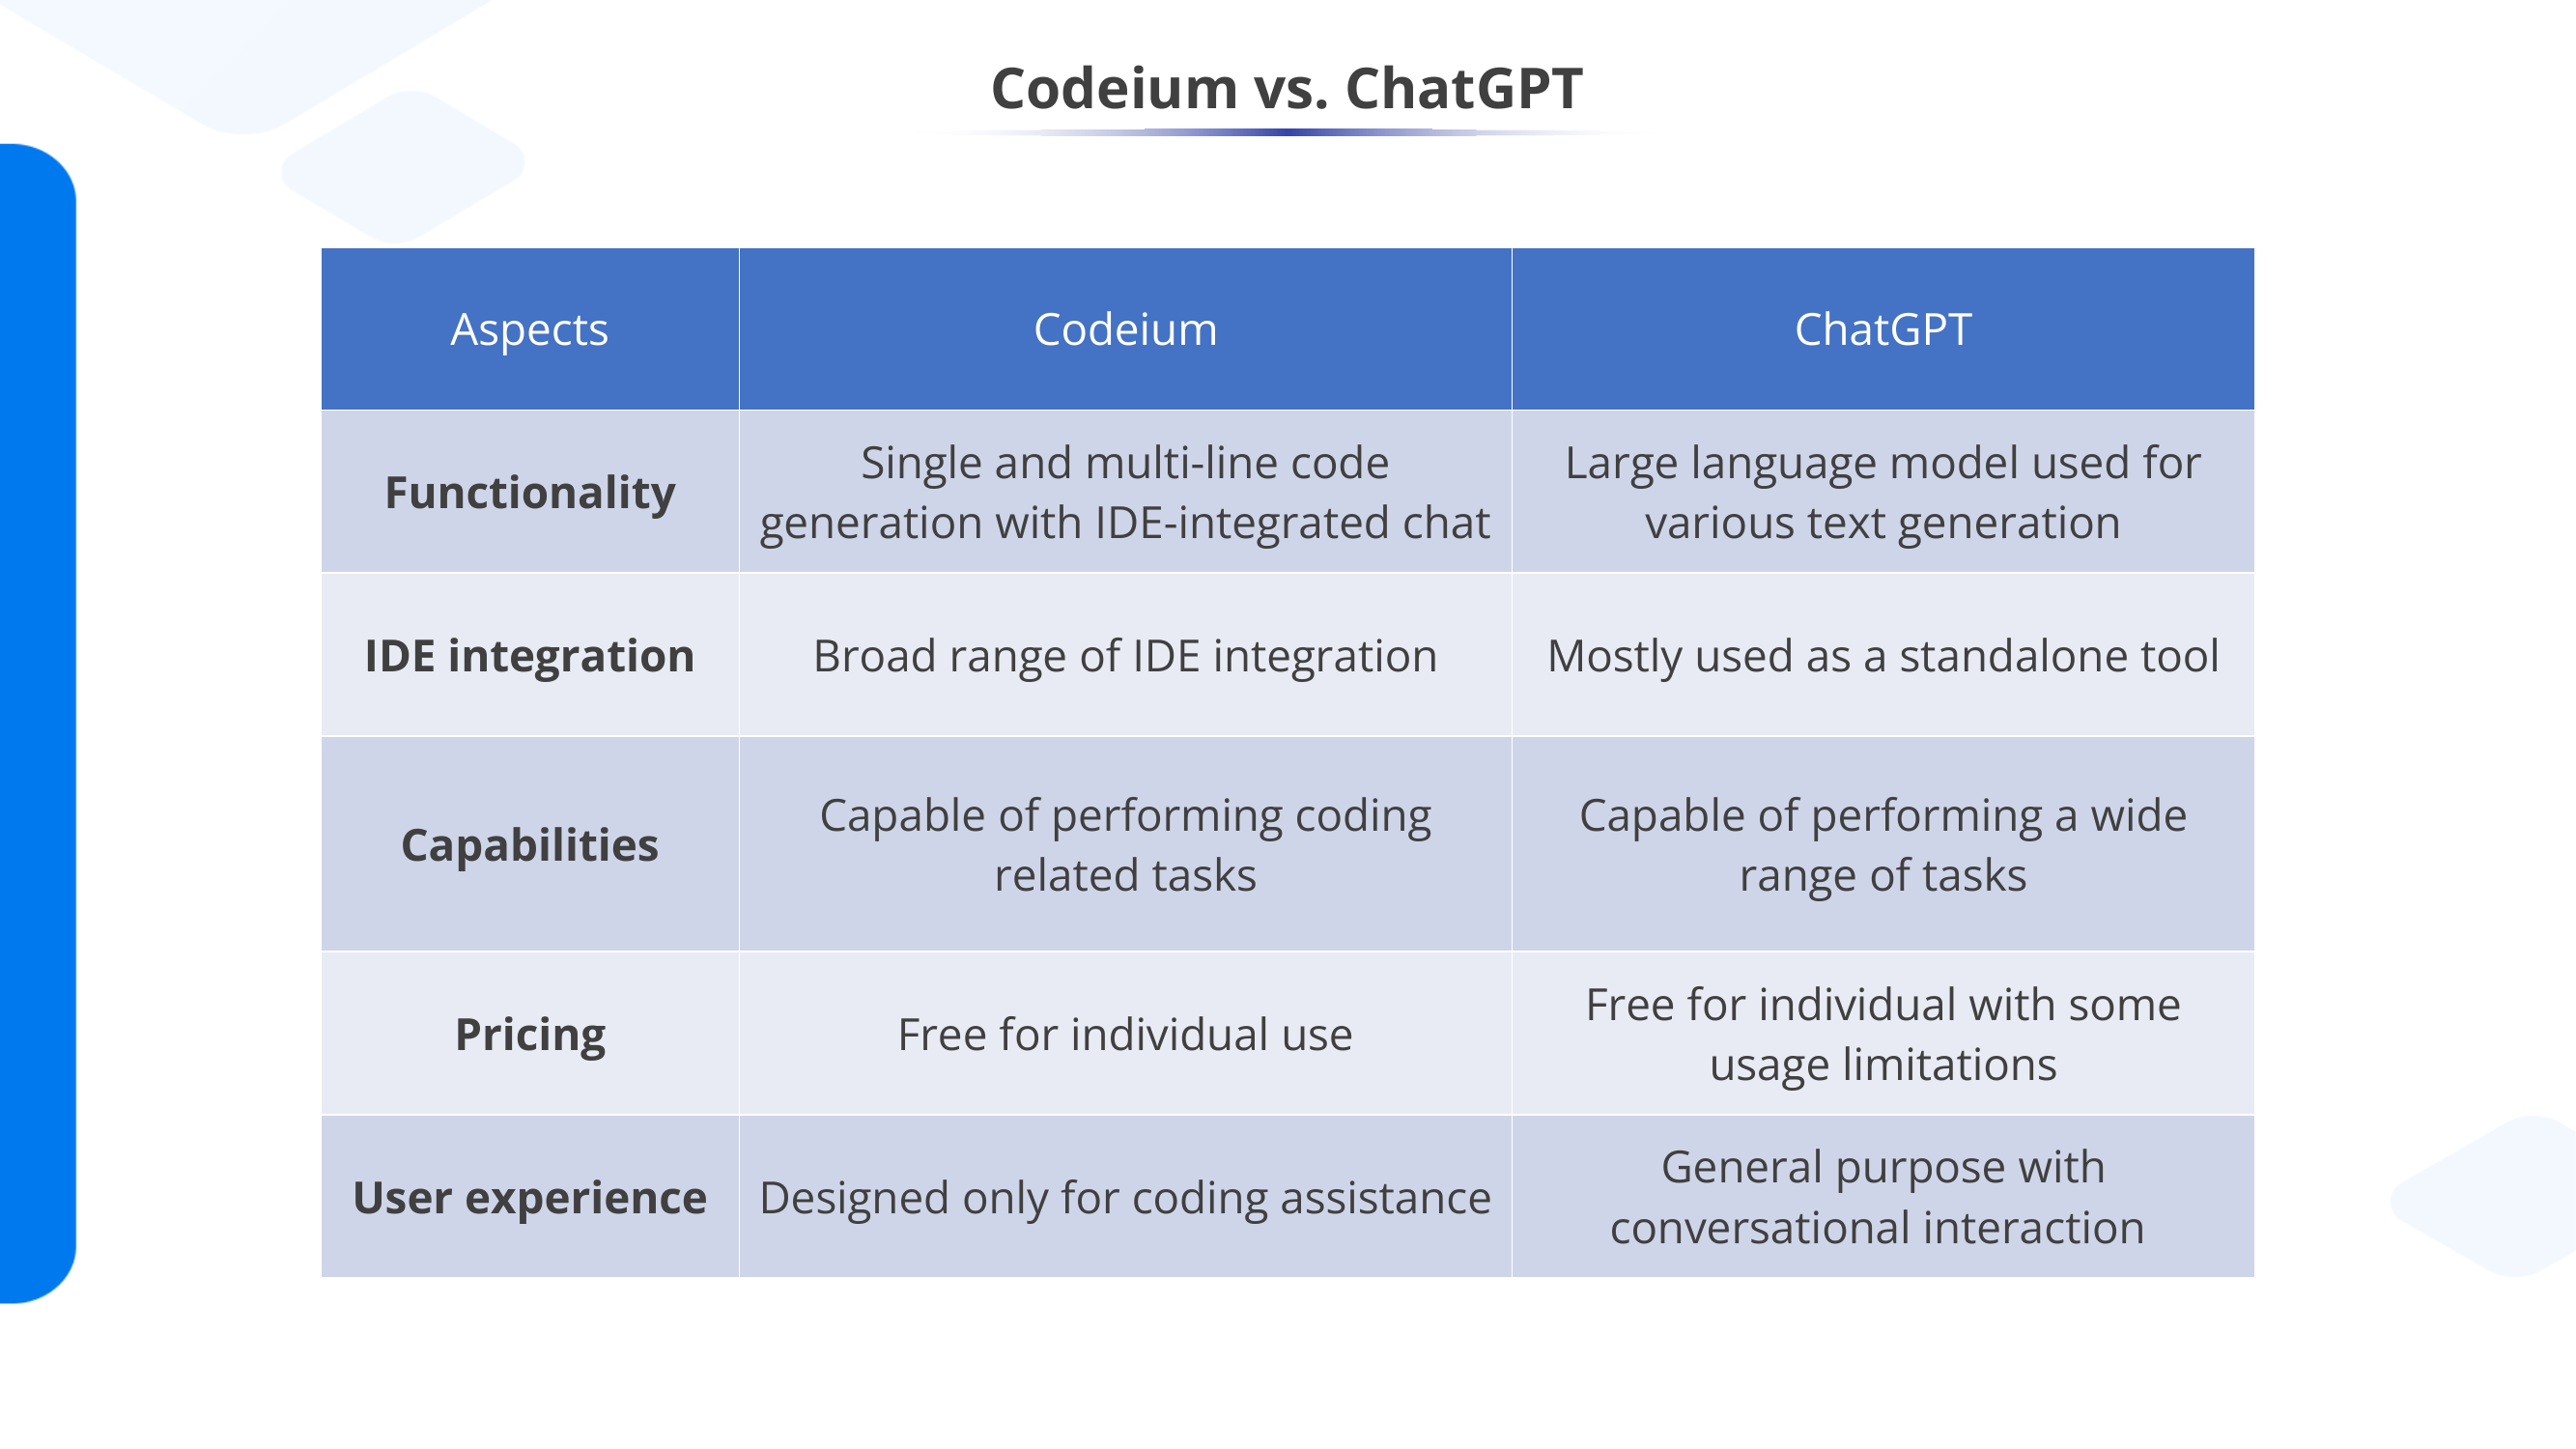

# Codeium vs. ChatGPT

| Aspects | Codeium | ChatGPT |
| --- | --- | --- |
| Functionality | Single and multi-line code generation with IDE-integrated chat | Large language model used for various text generation |
| IDE integration | Broad range of IDE integration | Mostly used as a standalone tool |
| Capabilities | Capable of performing coding related tasks | Capable of performing a wide range of tasks |
| Pricing | Free for individual use | Free for individual with some usage limitations |
| User experience | Designed only for coding assistance | General purpose with conversational interaction |